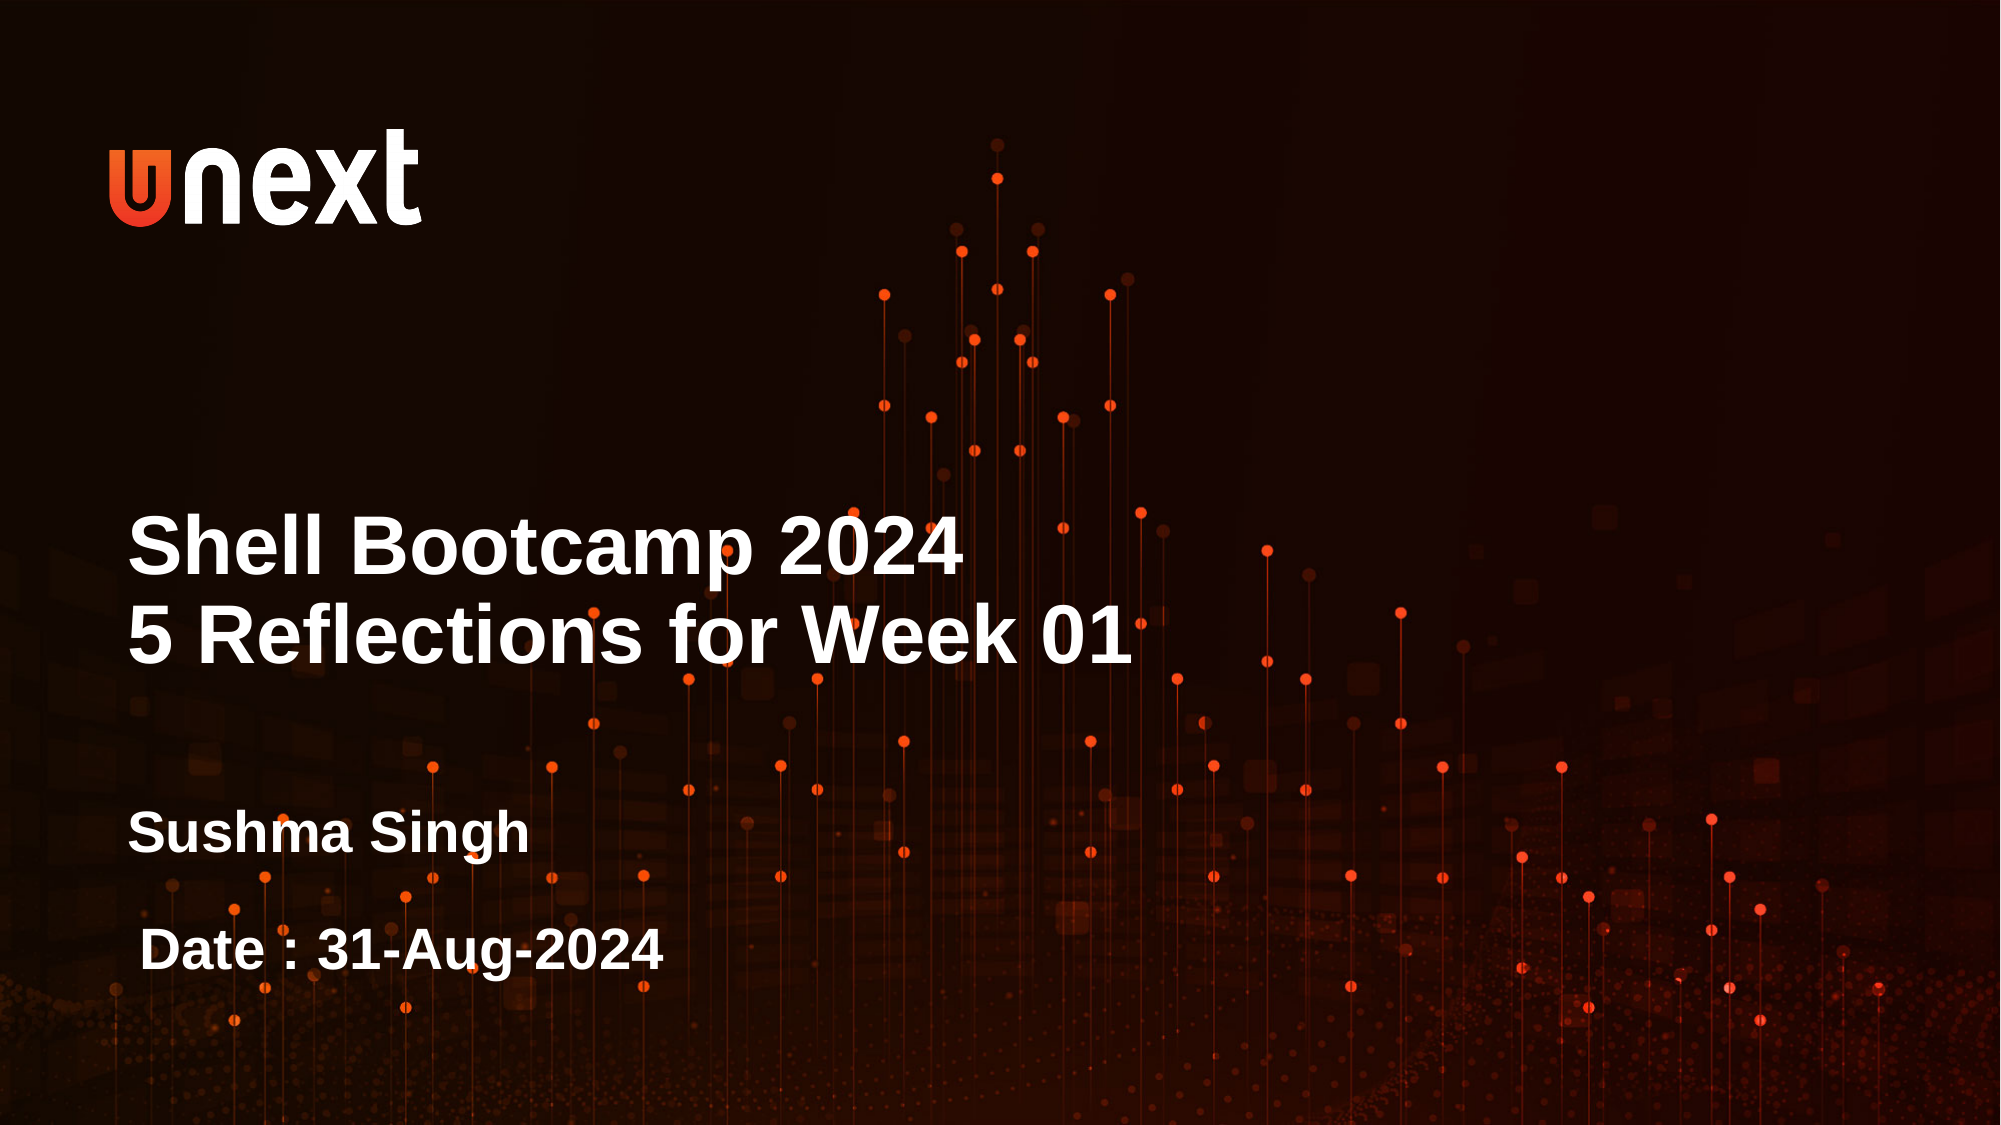

Shell Bootcamp 2024
5 Reflections for Week 01
Sushma Singh
Date : 31-Aug-2024